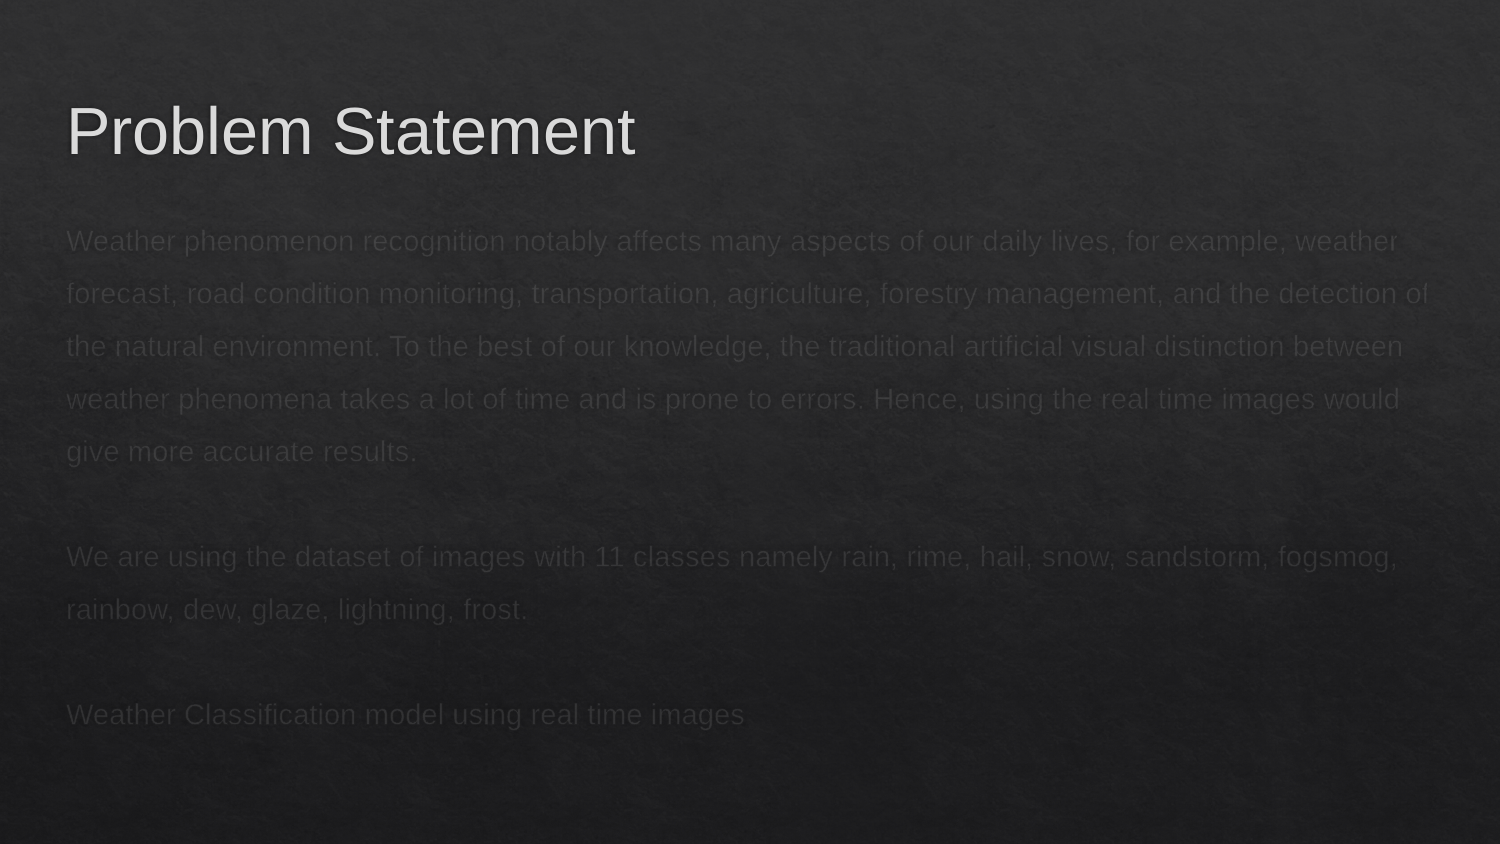

# Problem Statement
Weather phenomenon recognition notably affects many aspects of our daily lives, for example, weather forecast, road condition monitoring, transportation, agriculture, forestry management, and the detection of the natural environment. To the best of our knowledge, the traditional artificial visual distinction between weather phenomena takes a lot of time and is prone to errors. Hence, using the real time images would give more accurate results.

We are using the dataset of images with 11 classes namely rain, rime, hail, snow, sandstorm, fogsmog, rainbow, dew, glaze, lightning, frost.

Weather Classification model using real time images